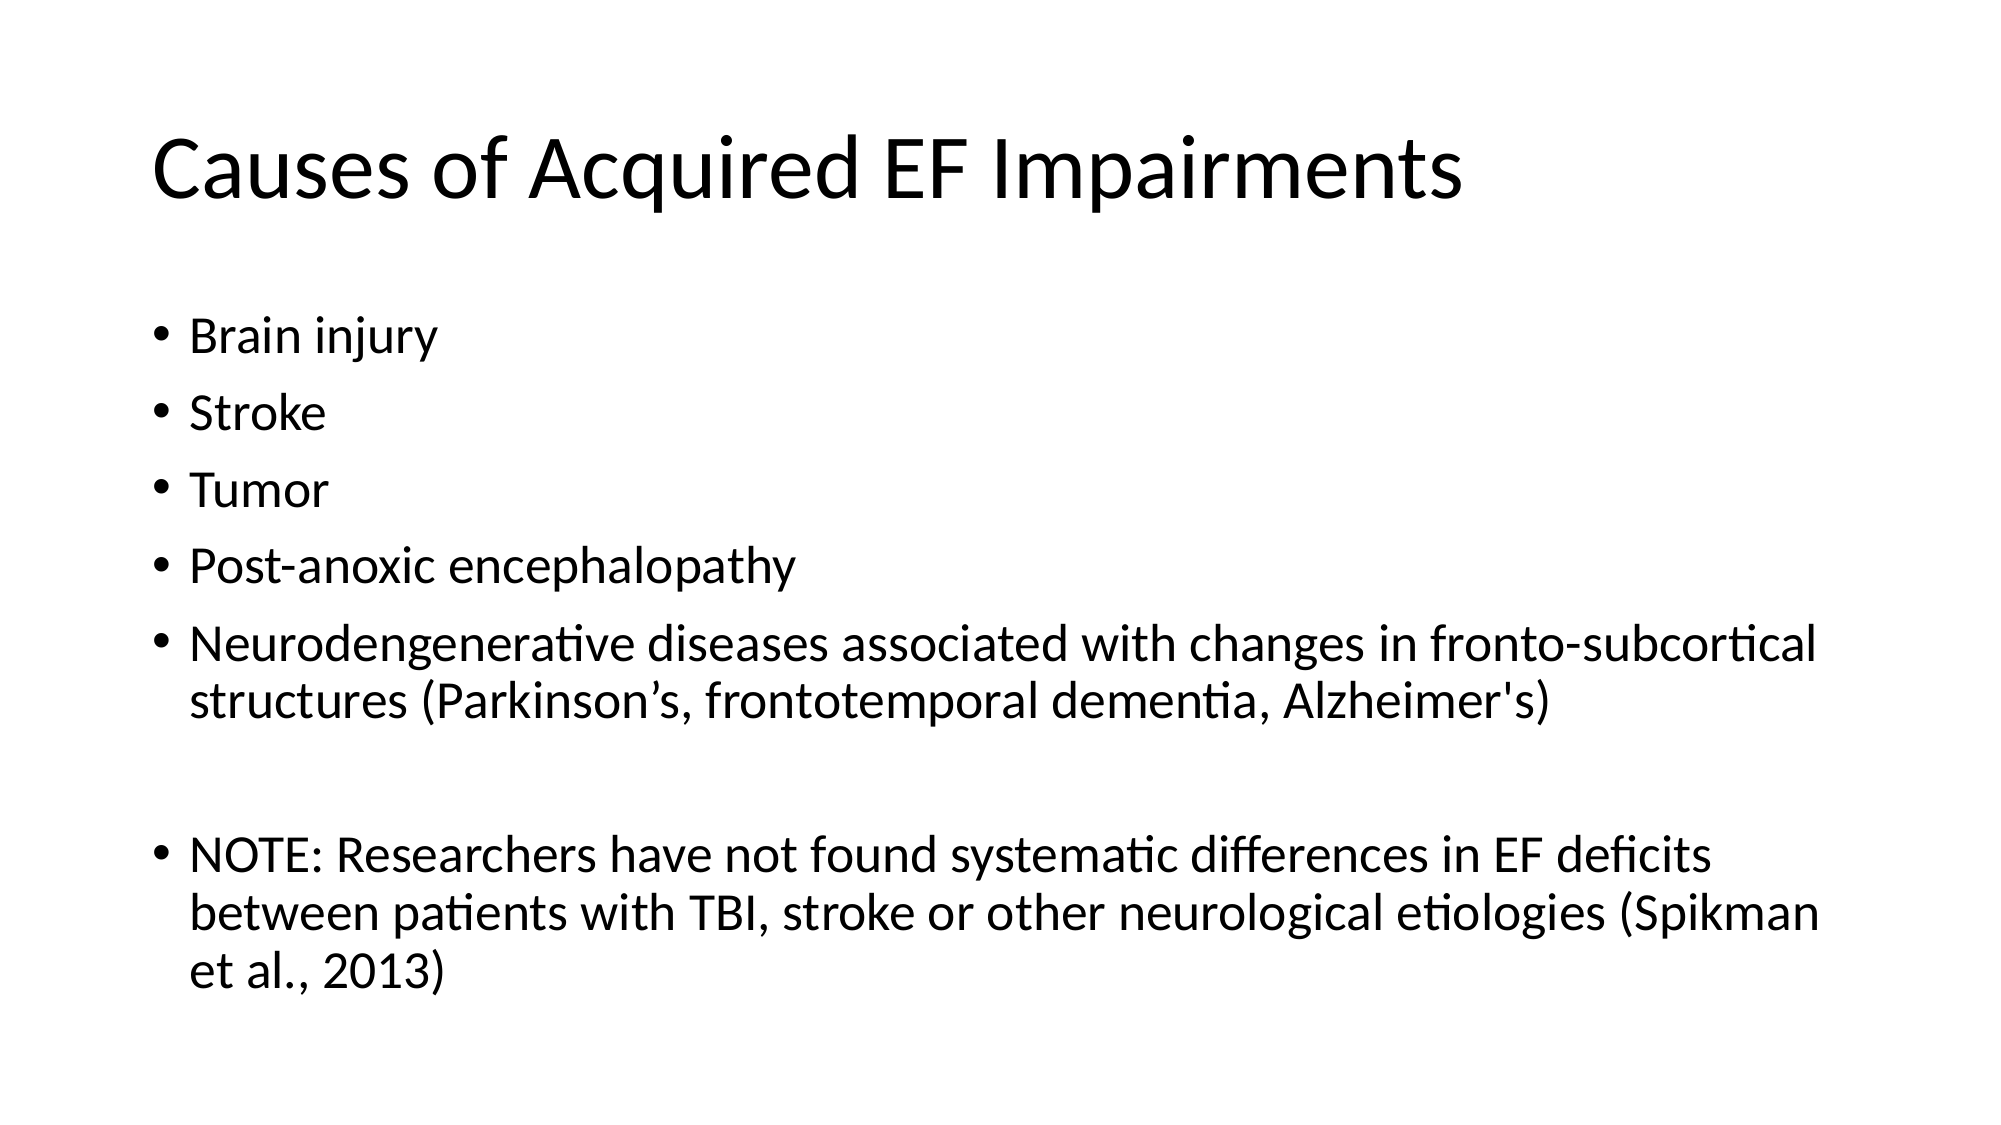

# Causes of Acquired EF Impairments
Brain injury
Stroke
Tumor
Post-anoxic encephalopathy
Neurodengenerative diseases associated with changes in fronto-subcortical structures (Parkinson’s, frontotemporal dementia, Alzheimer's)

NOTE: Researchers have not found systematic differences in EF deficits between patients with TBI, stroke or other neurological etiologies (Spikman et al., 2013)